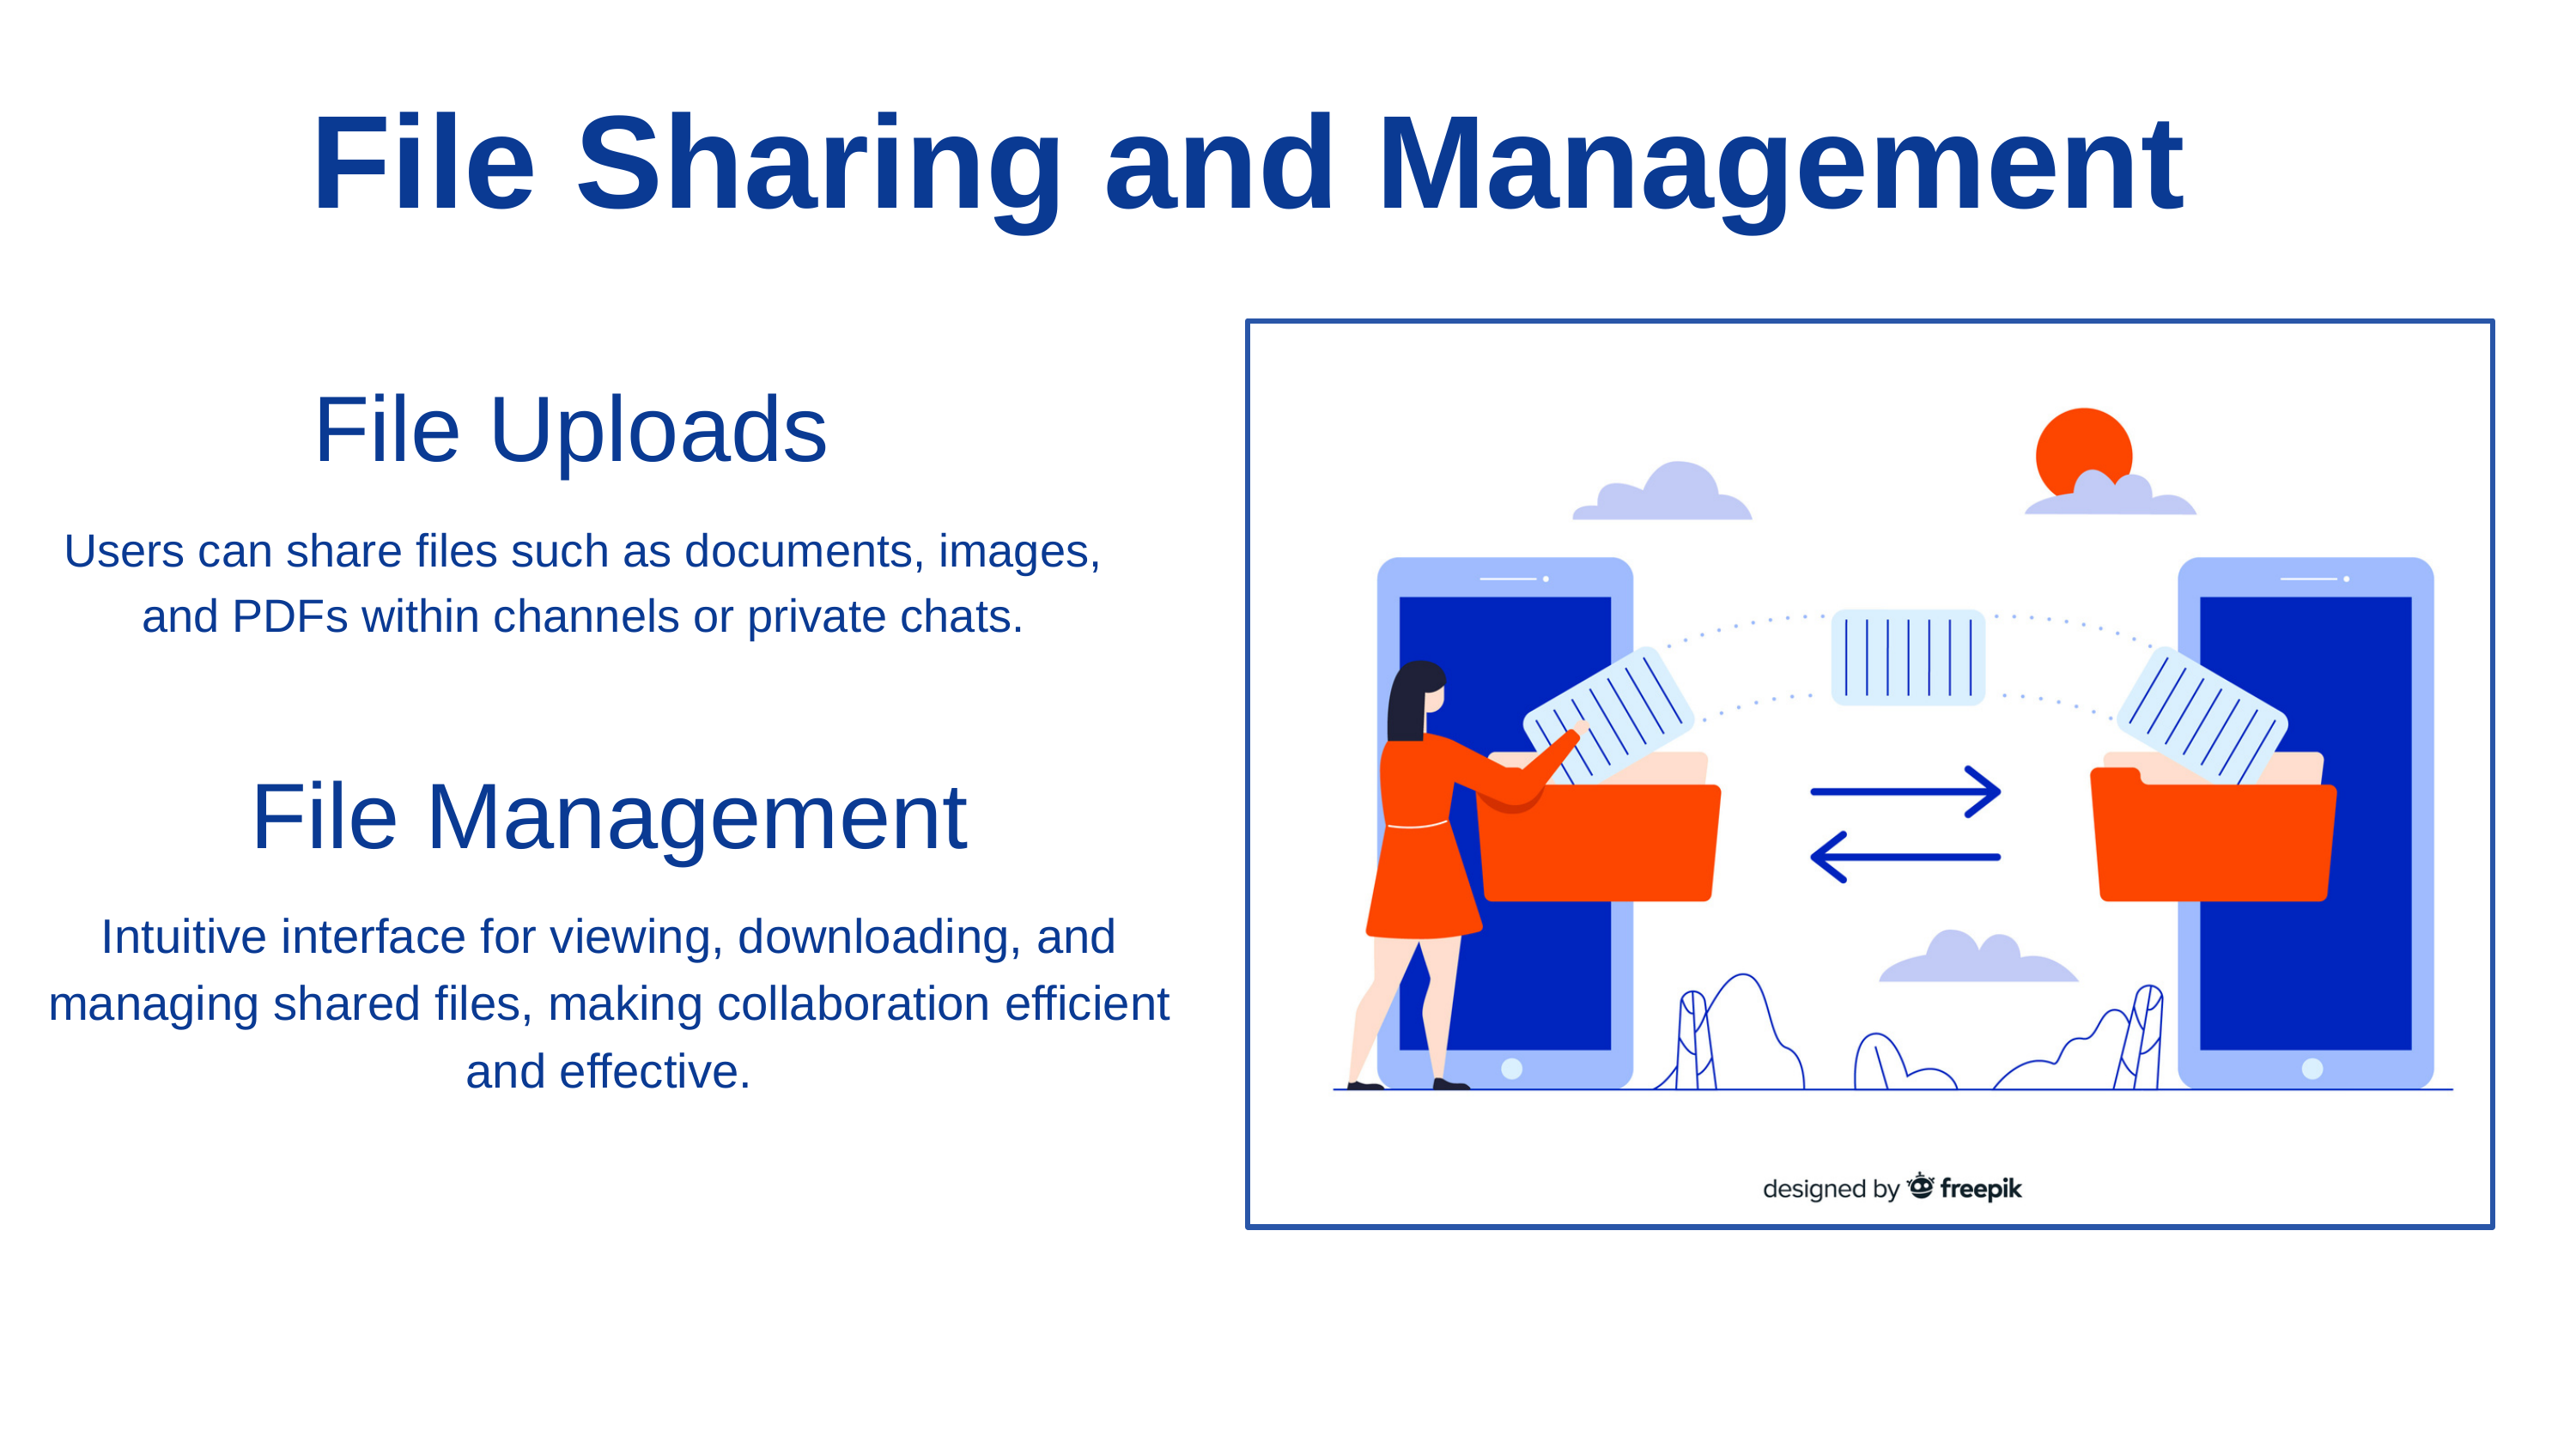

File Sharing and Management

File Uploads
Users can share files such as documents, images, and PDFs within channels or private chats.
File Management
Intuitive interface for viewing, downloading, and managing shared files, making collaboration efficient and effective.